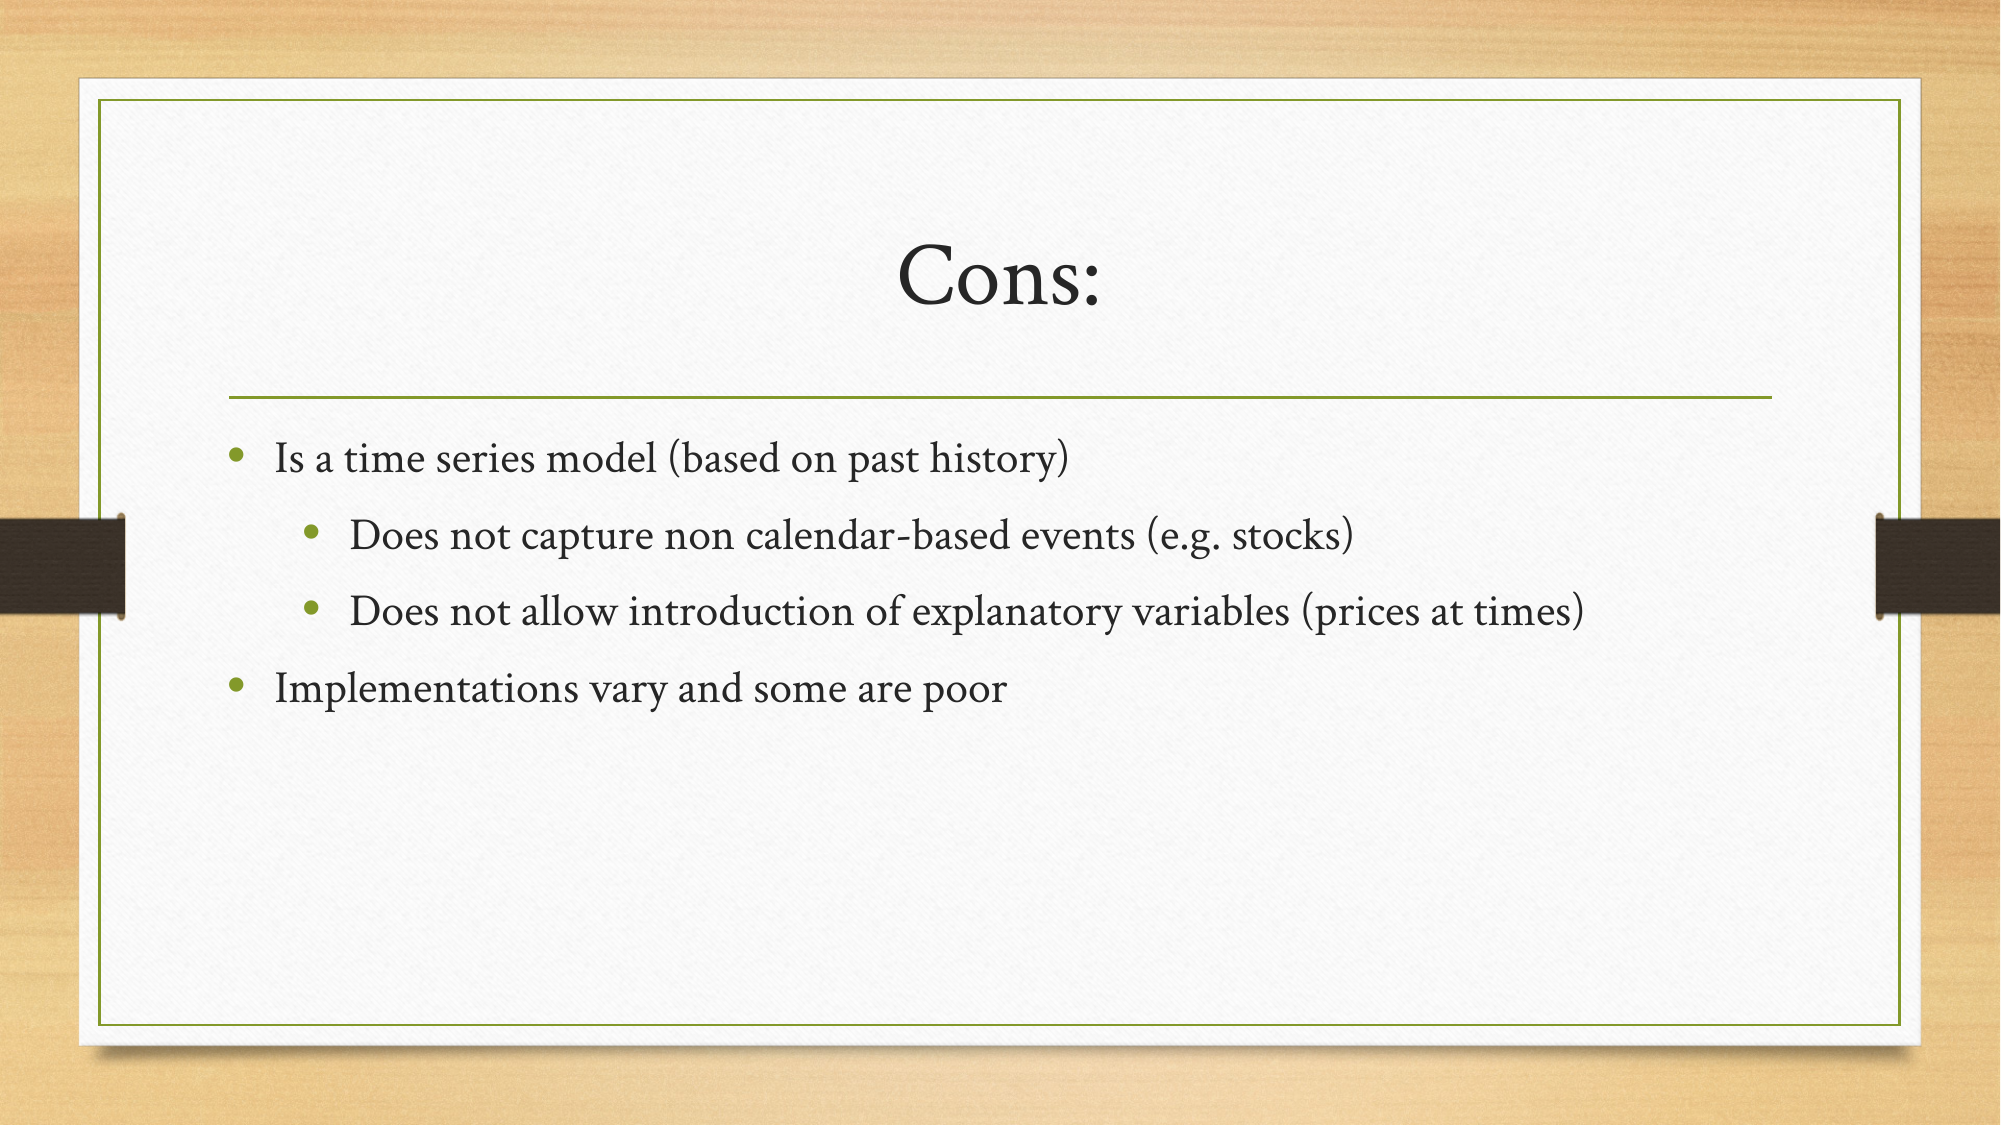

# Cons:
Is a time series model (based on past history)
Does not capture non calendar-based events (e.g. stocks)
Does not allow introduction of explanatory variables (prices at times)
Implementations vary and some are poor